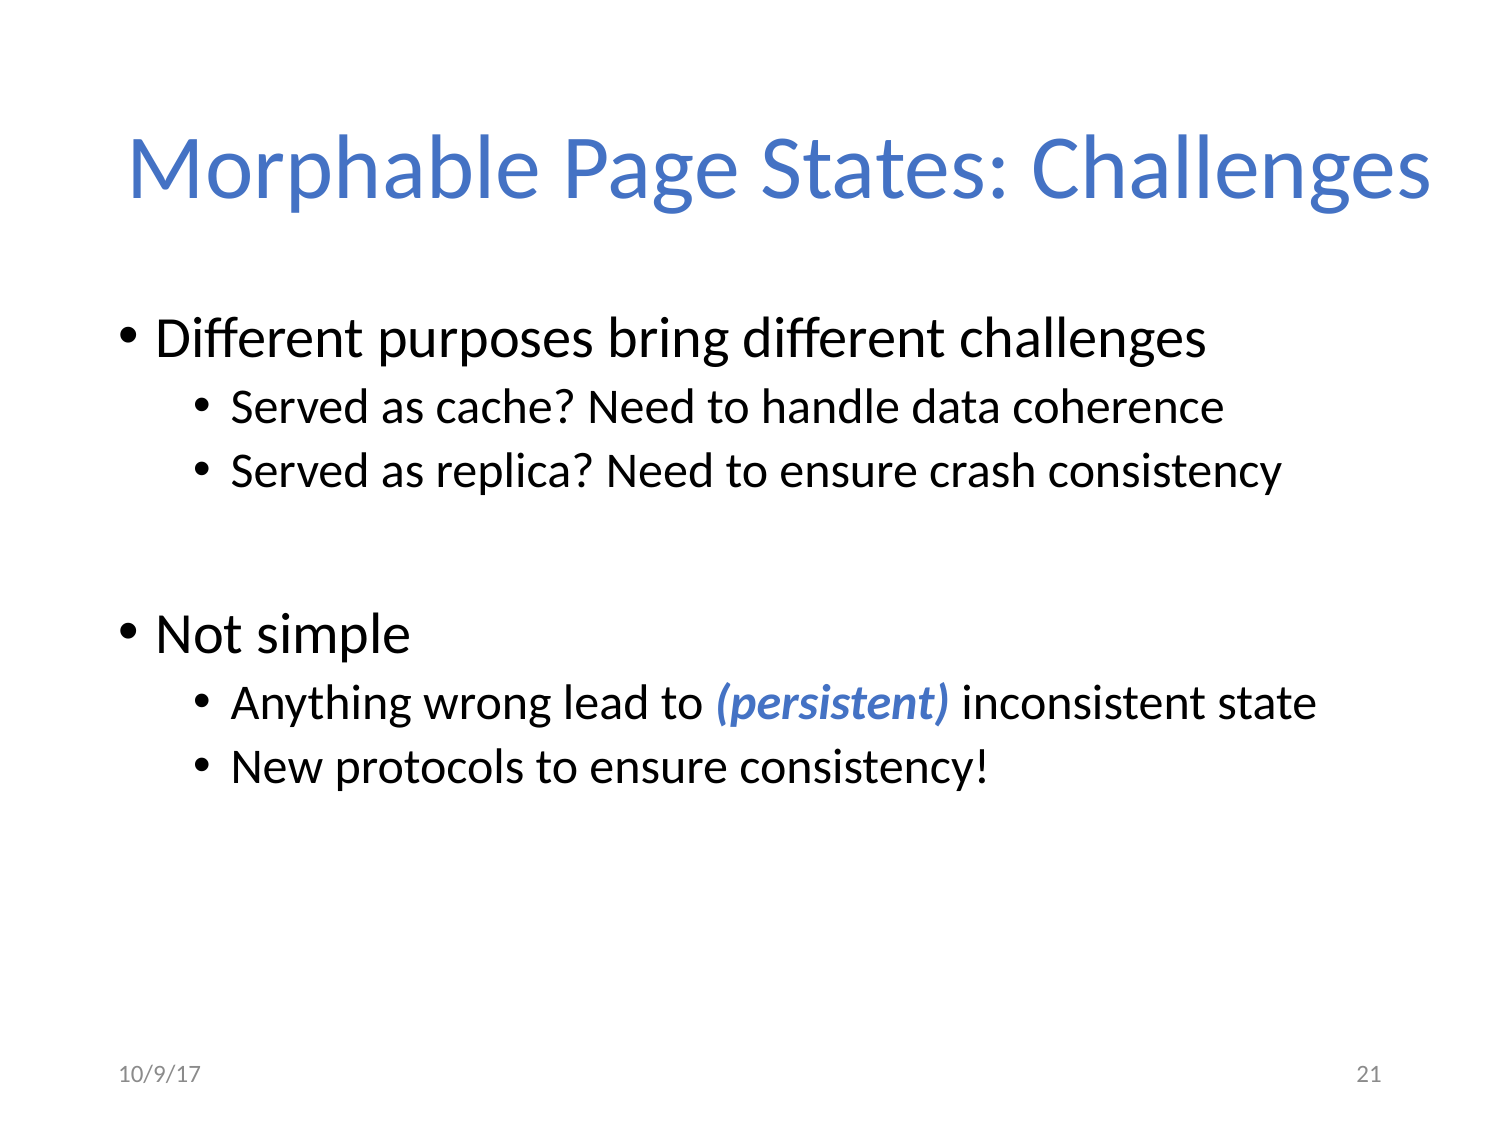

# Morphable Page States: Challenges
Different purposes bring different challenges
Served as cache? Need to handle data coherence
Served as replica? Need to ensure crash consistency

Not simple
Anything wrong lead to (persistent) inconsistent state
New protocols to ensure consistency!

10/9/17
21